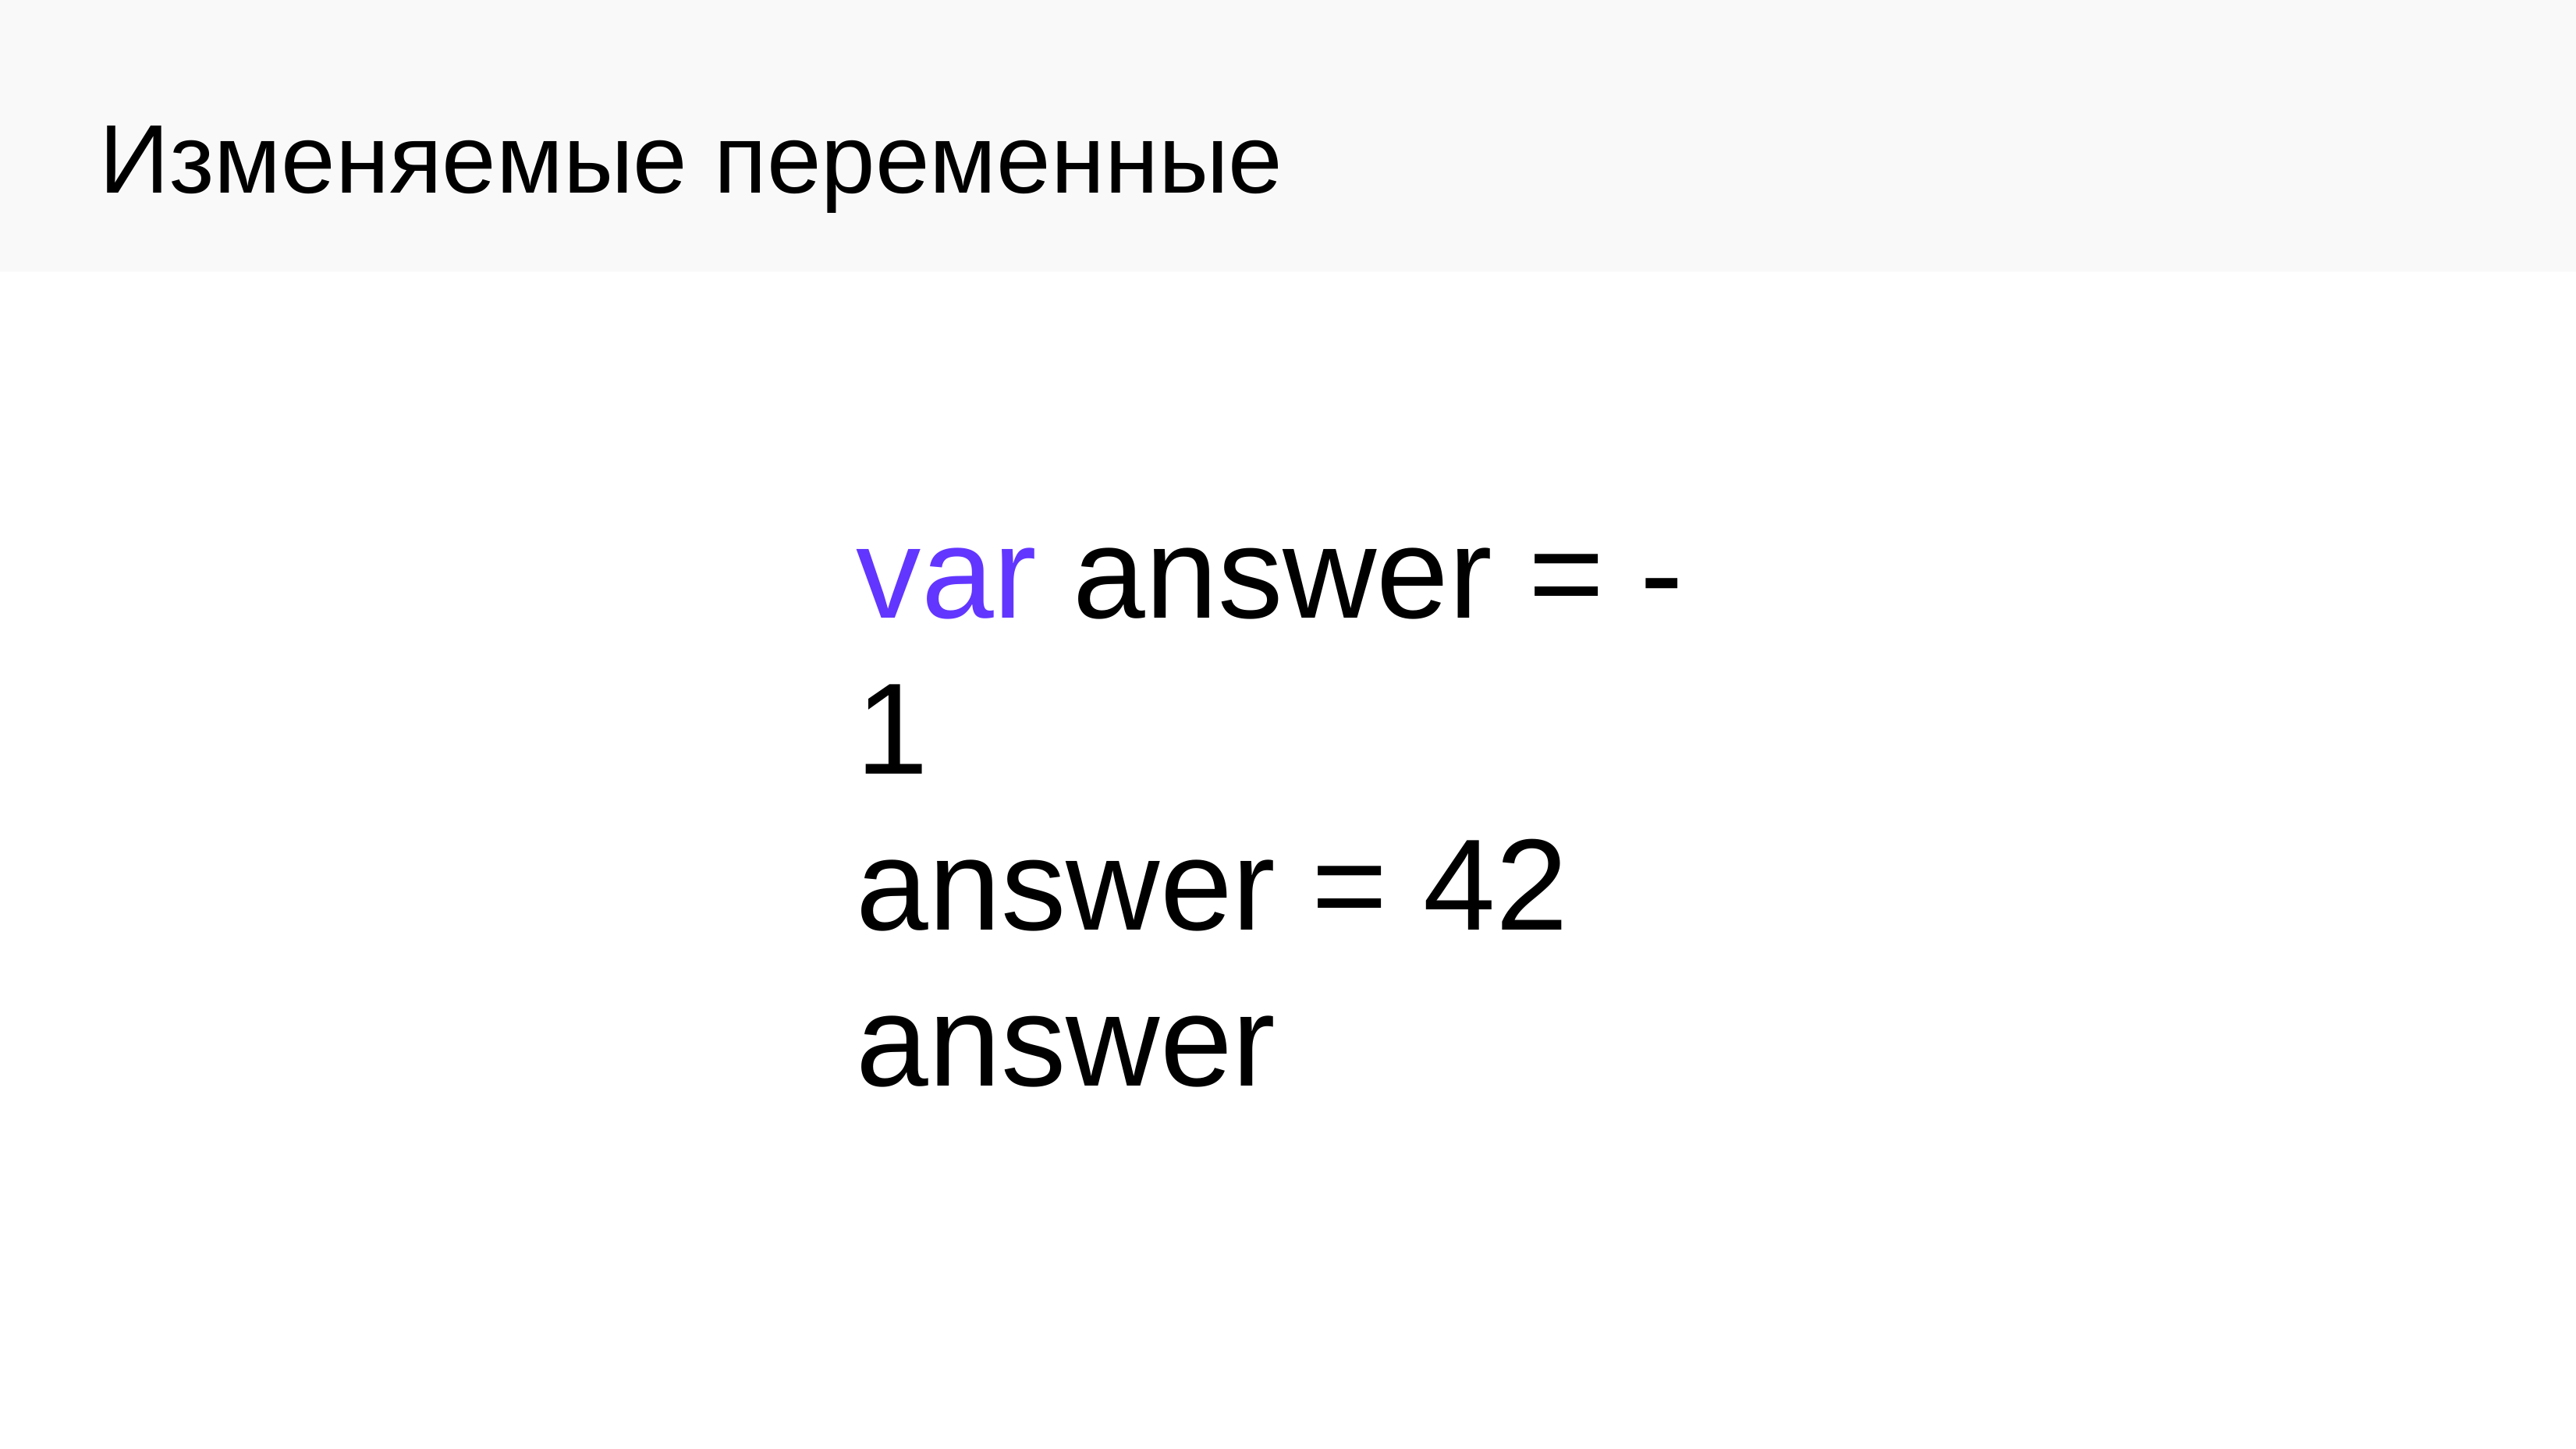

Изменяемые переменные
var answer = -1
answer = 42
answer